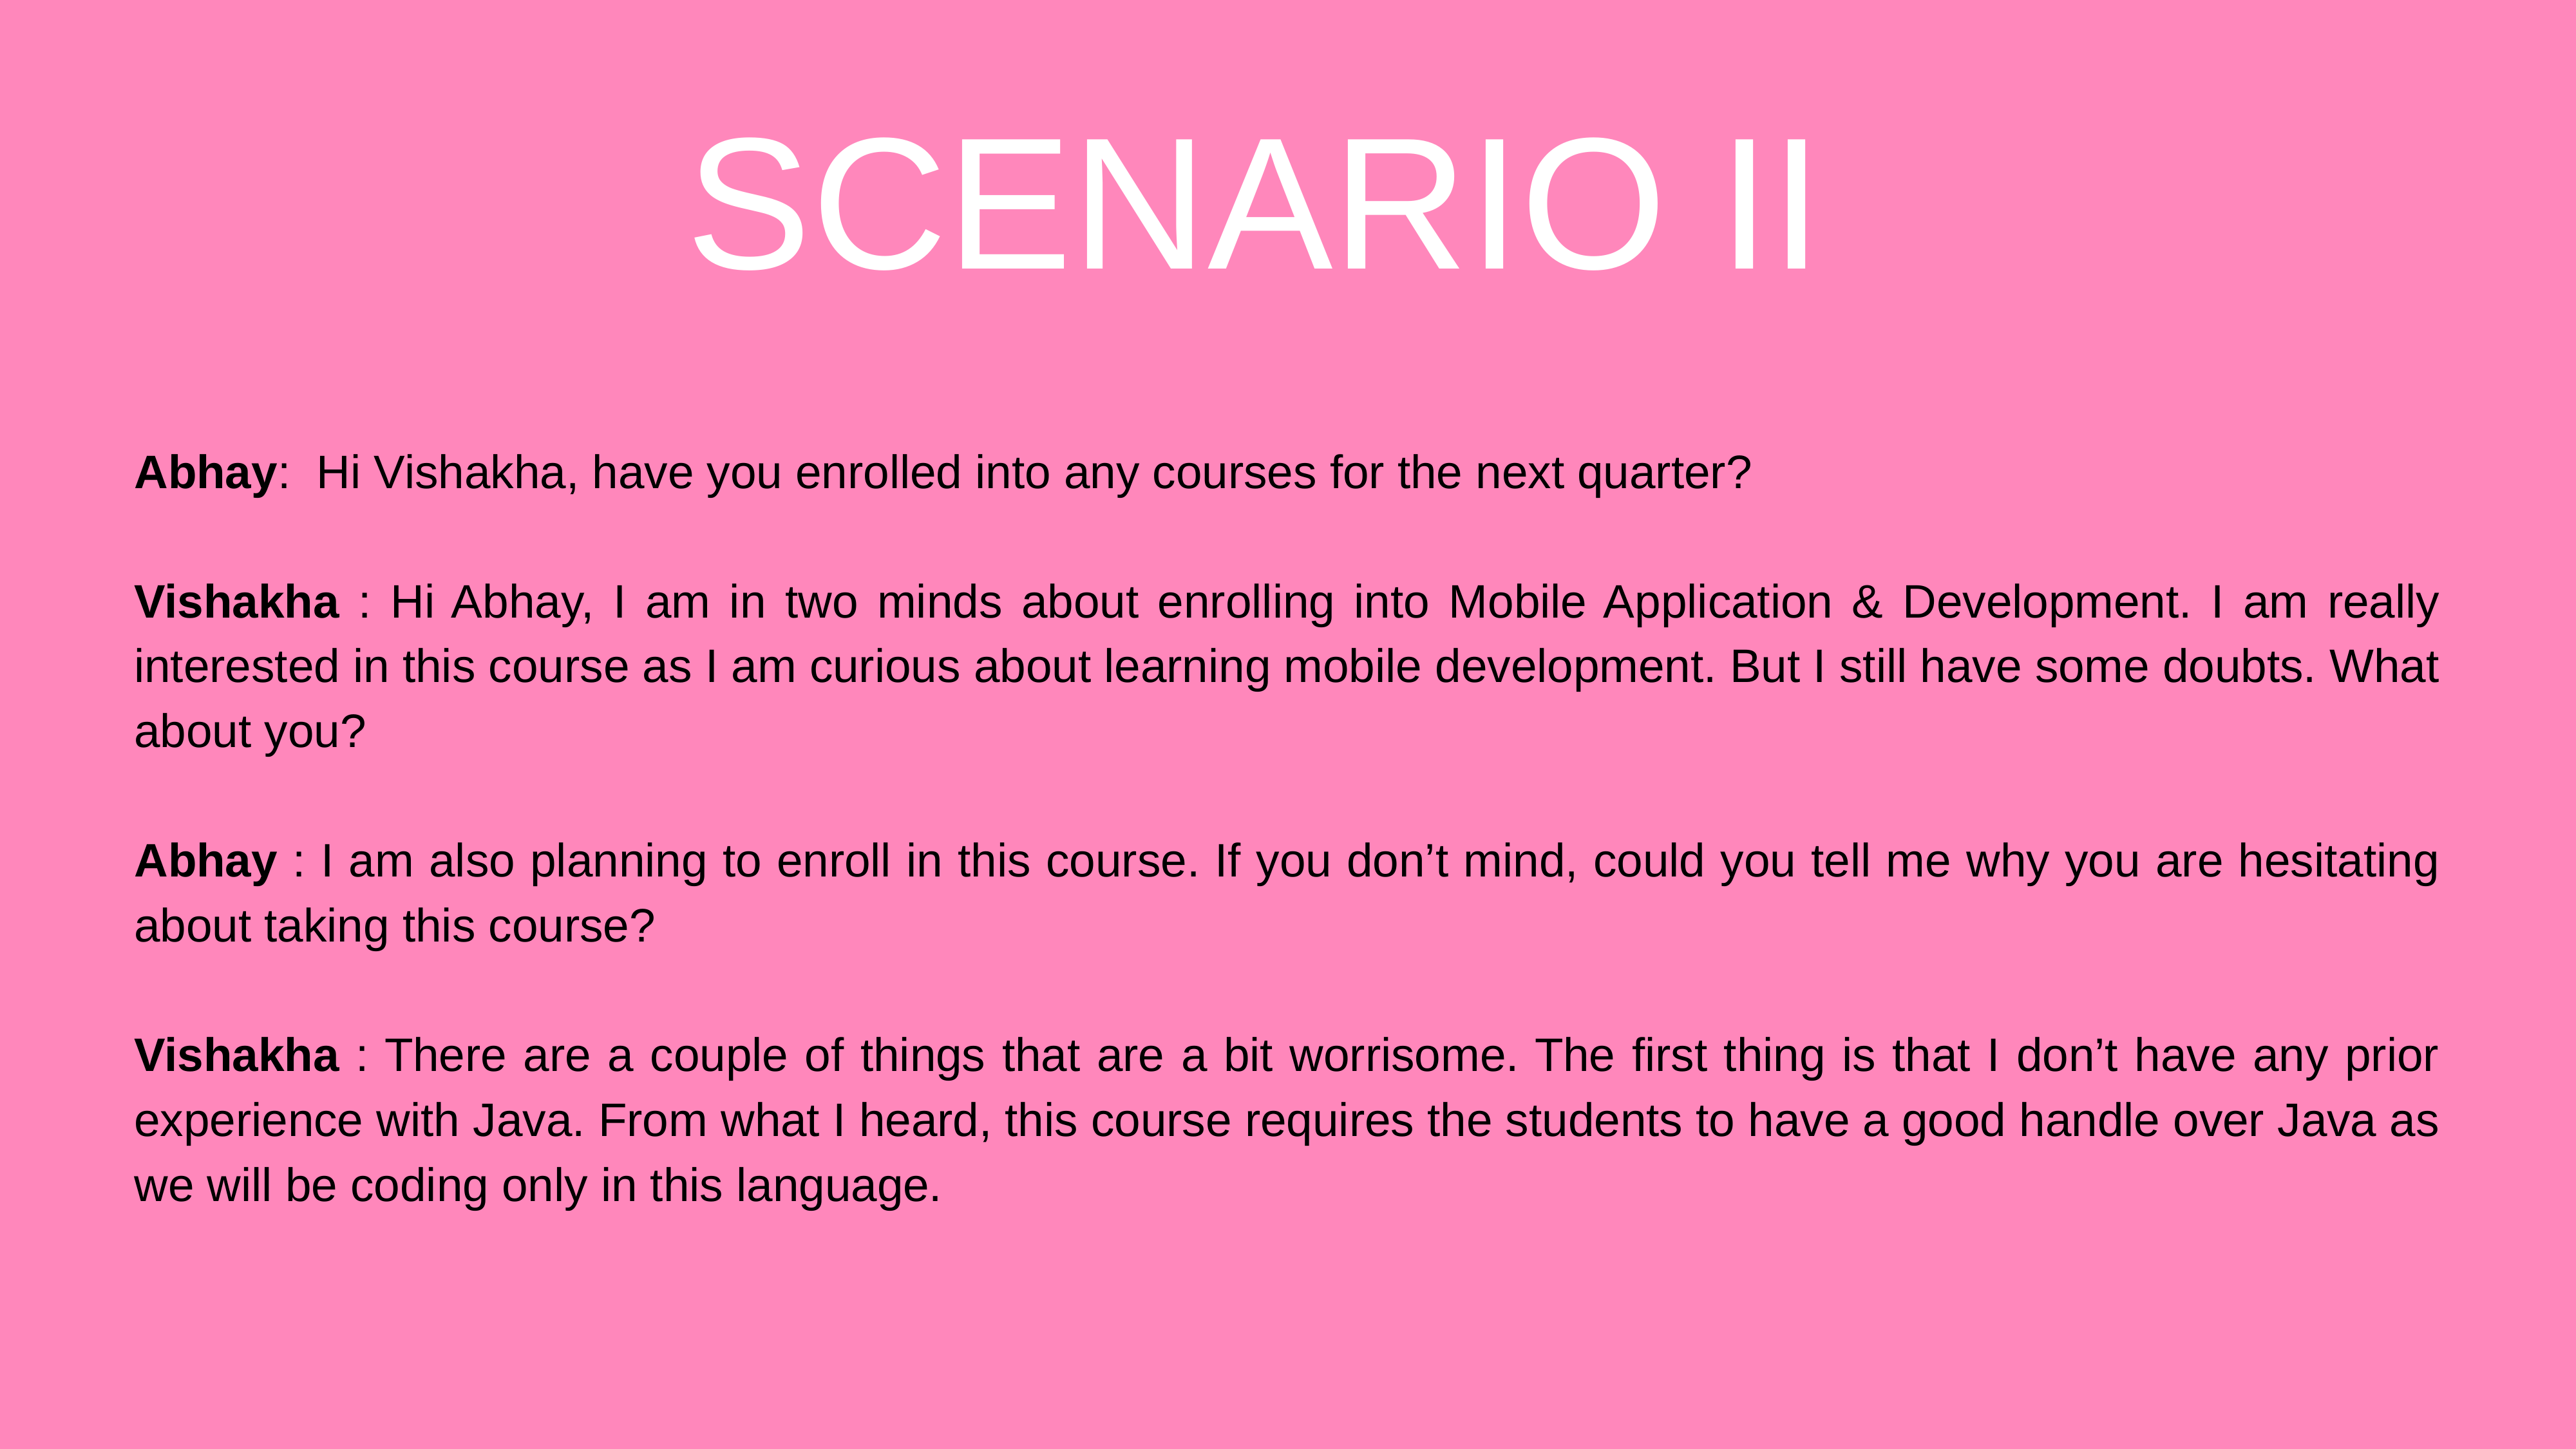

SCENARIO II
Abhay:  Hi Vishakha, have you enrolled into any courses for the next quarter?

Vishakha : Hi Abhay, I am in two minds about enrolling into Mobile Application & Development. I am really interested in this course as I am curious about learning mobile development. But I still have some doubts. What about you?

Abhay : I am also planning to enroll in this course. If you don’t mind, could you tell me why you are hesitating about taking this course?

Vishakha : There are a couple of things that are a bit worrisome. The first thing is that I don’t have any prior experience with Java. From what I heard, this course requires the students to have a good handle over Java as we will be coding only in this language.